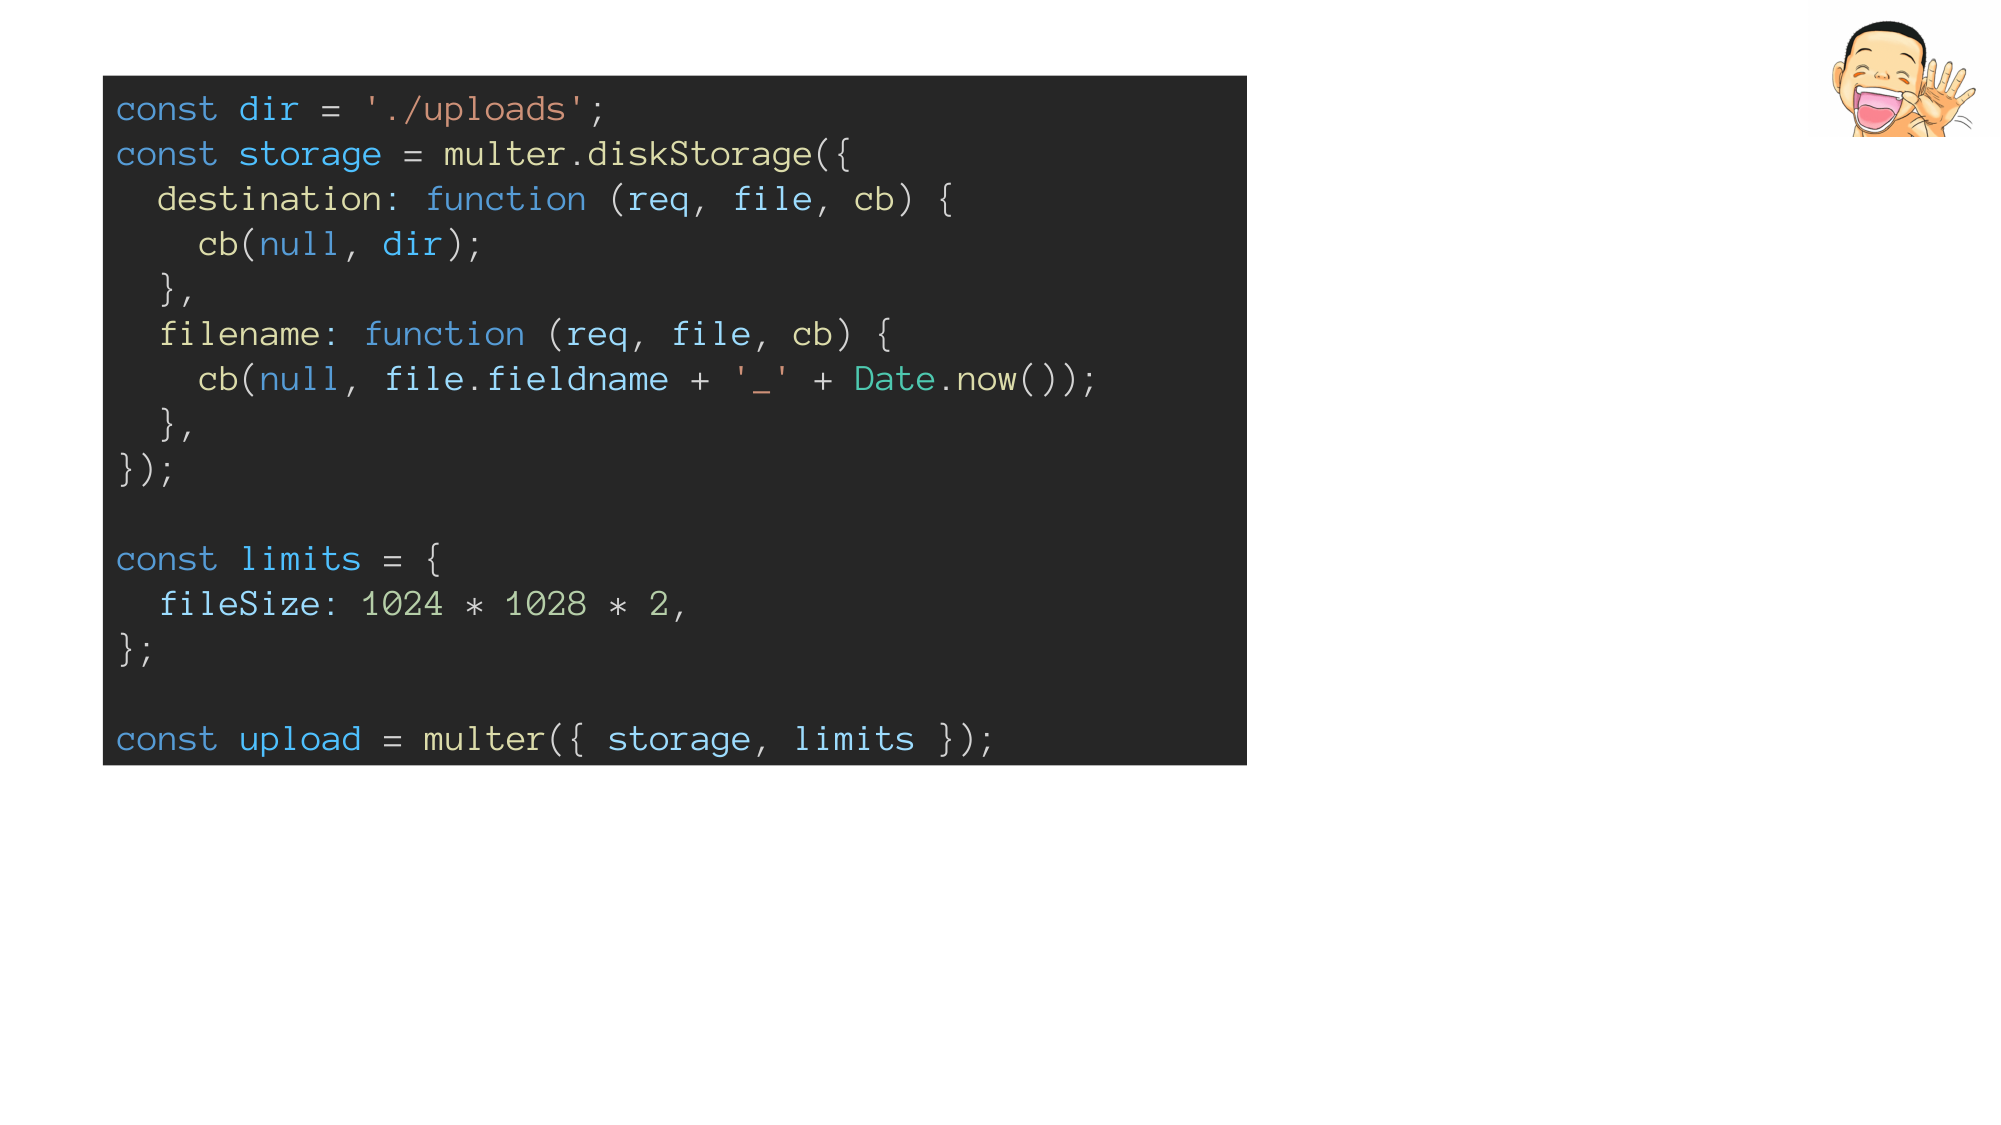

const dir = './uploads';
const storage = multer.diskStorage({
  destination: function (req, file, cb) {
    cb(null, dir);
  },
  filename: function (req, file, cb) {
    cb(null, file.fieldname + '_' + Date.now());
  },
});
const limits = {
  fileSize: 1024 * 1028 * 2,
};

const upload = multer({ storage, limits });